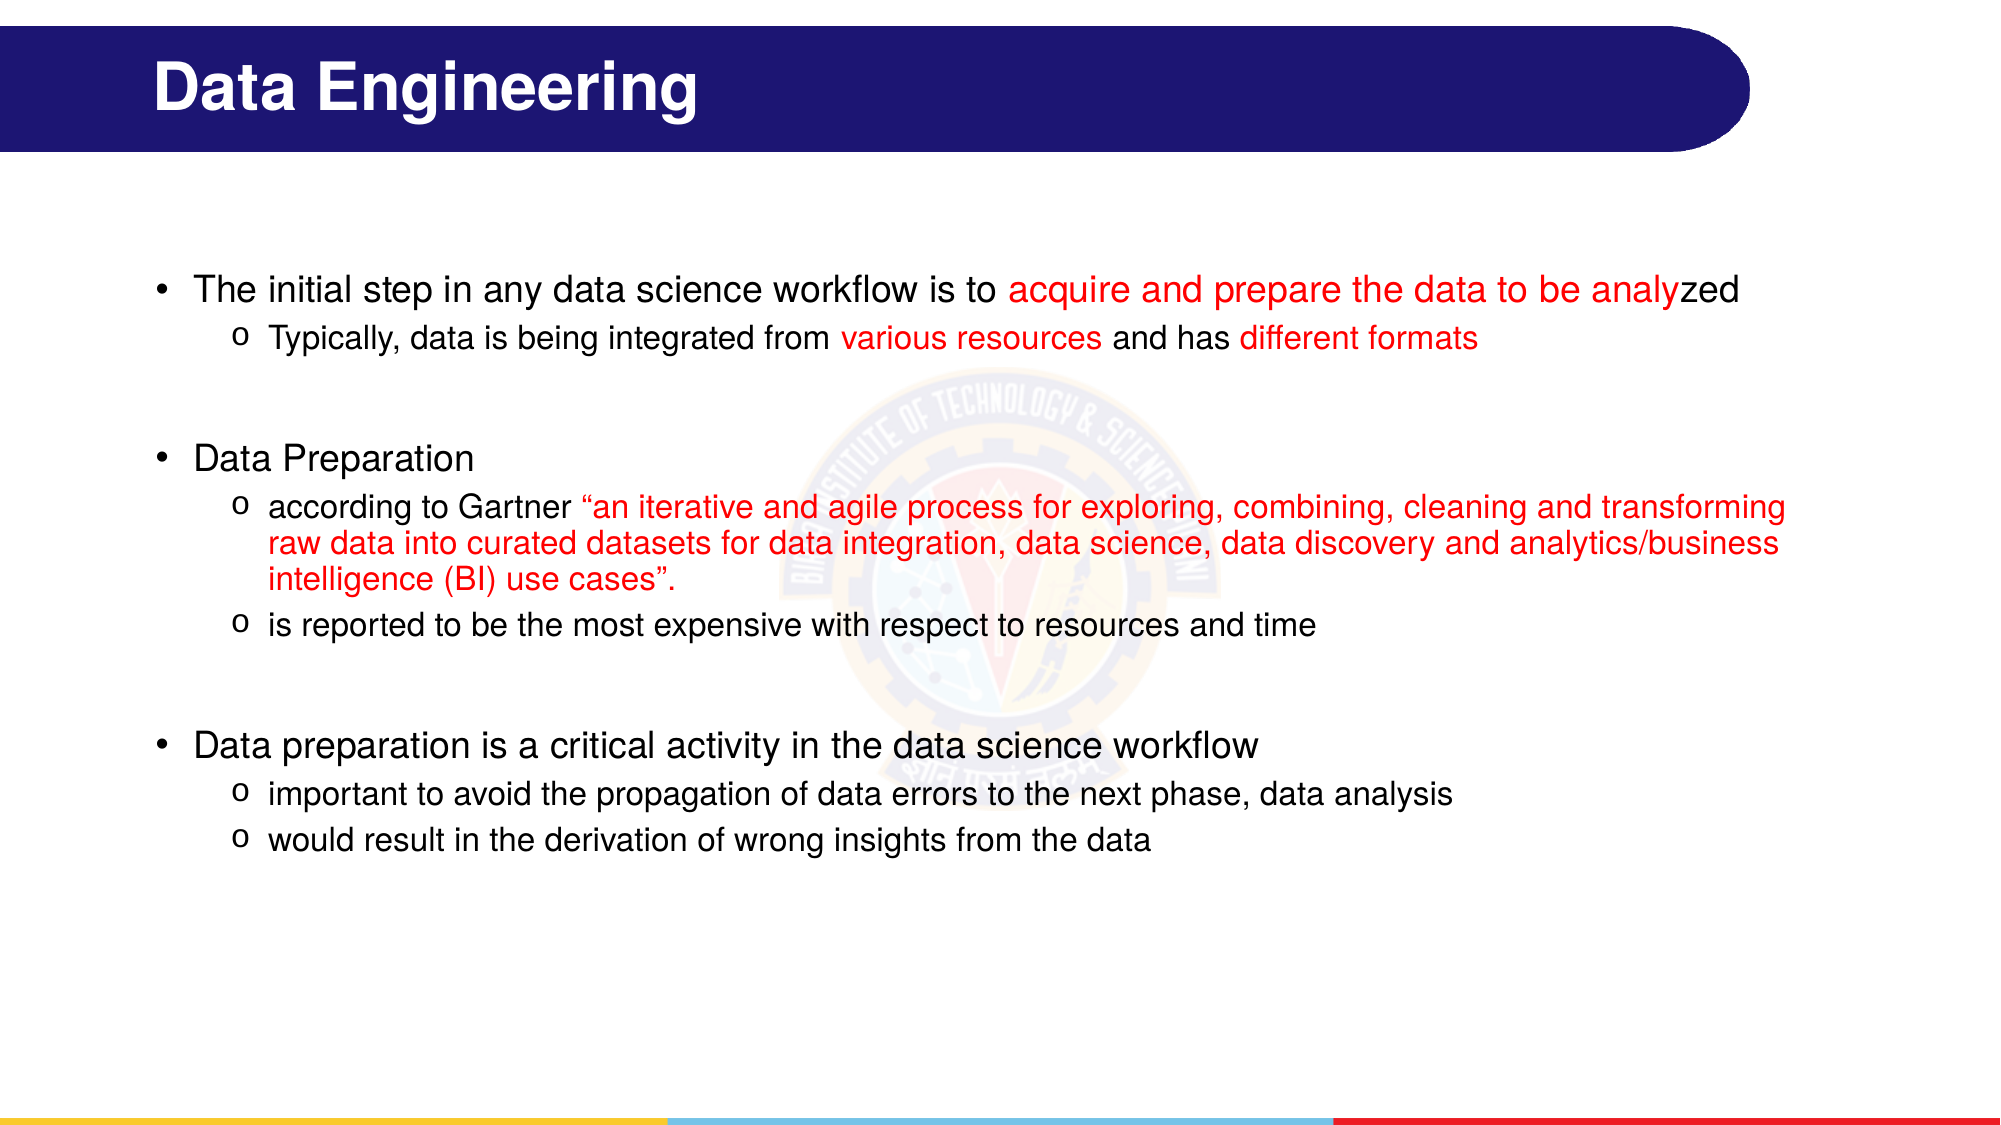

# Data Engineering

The initial step in any data science workflow is to acquire and prepare the data to be analyzed
Typically, data is being integrated from various resources and has different formats

Data Preparation
according to Gartner “an iterative and agile process for exploring, combining, cleaning and transforming raw data into curated datasets for data integration, data science, data discovery and analytics/business intelligence (BI) use cases”.
is reported to be the most expensive with respect to resources and time

Data preparation is a critical activity in the data science workflow
important to avoid the propagation of data errors to the next phase, data analysis
would result in the derivation of wrong insights from the data